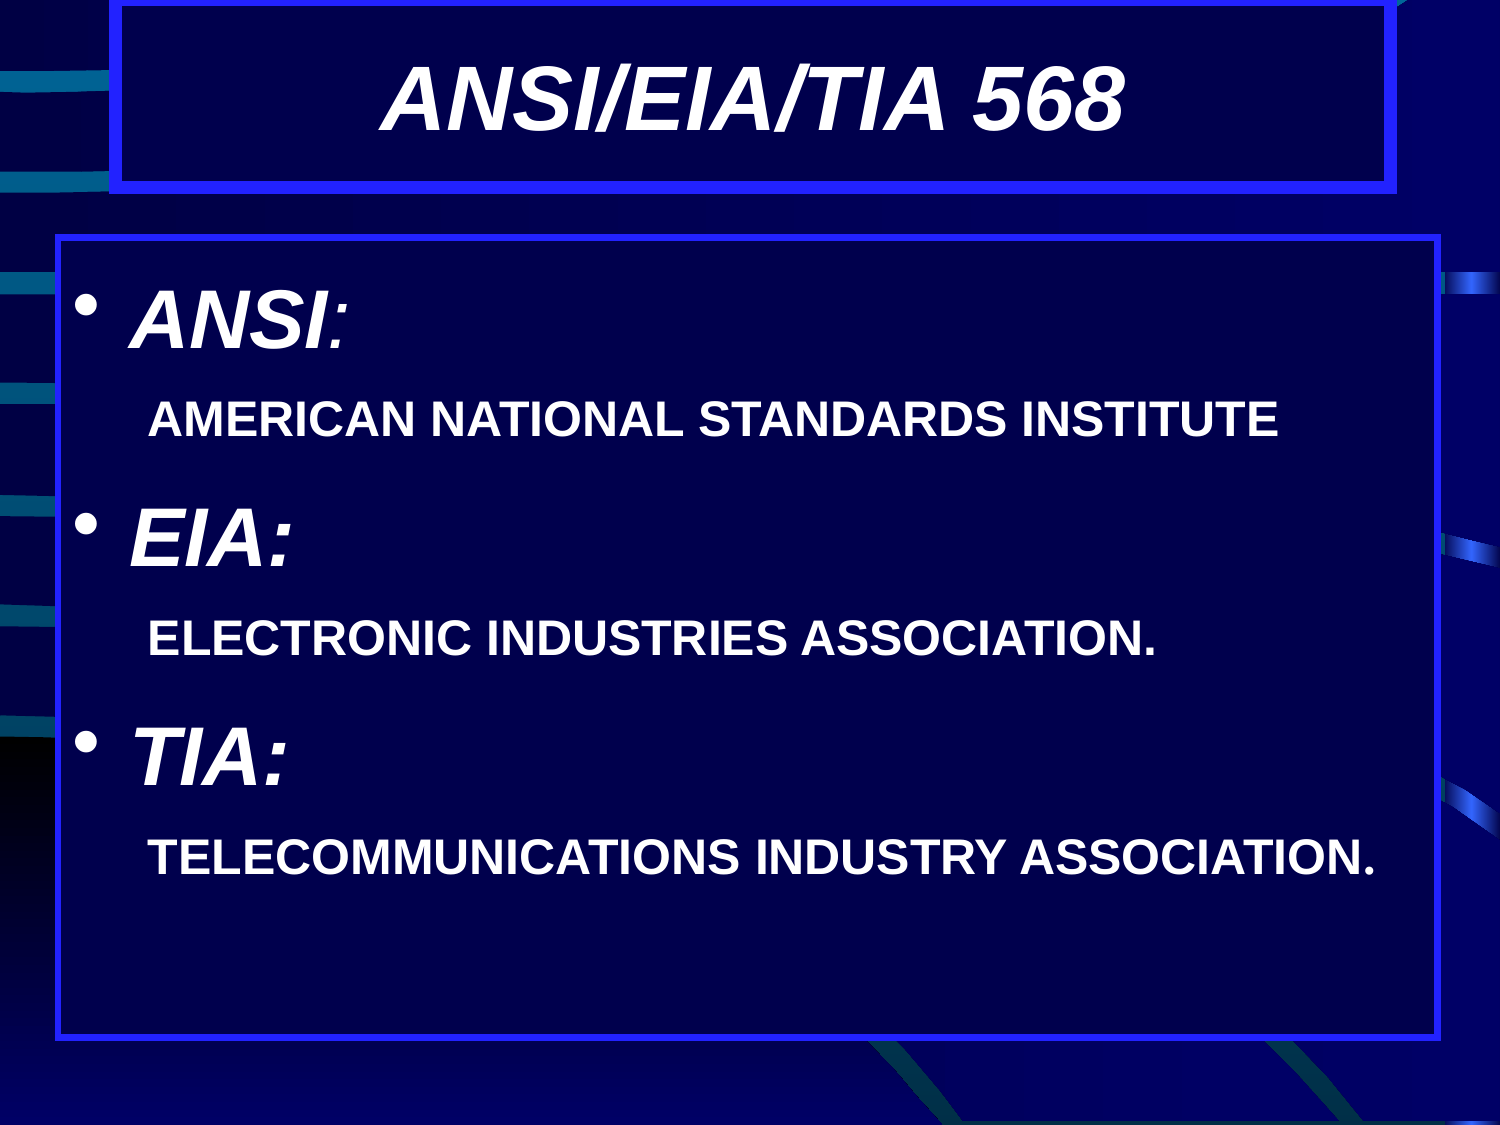

# ANSI/EIA/TIA 568
ANSI:
AMERICAN NATIONAL STANDARDS INSTITUTE
EIA:
ELECTRONIC INDUSTRIES ASSOCIATION.
TIA:
TELECOMMUNICATIONS INDUSTRY ASSOCIATION.